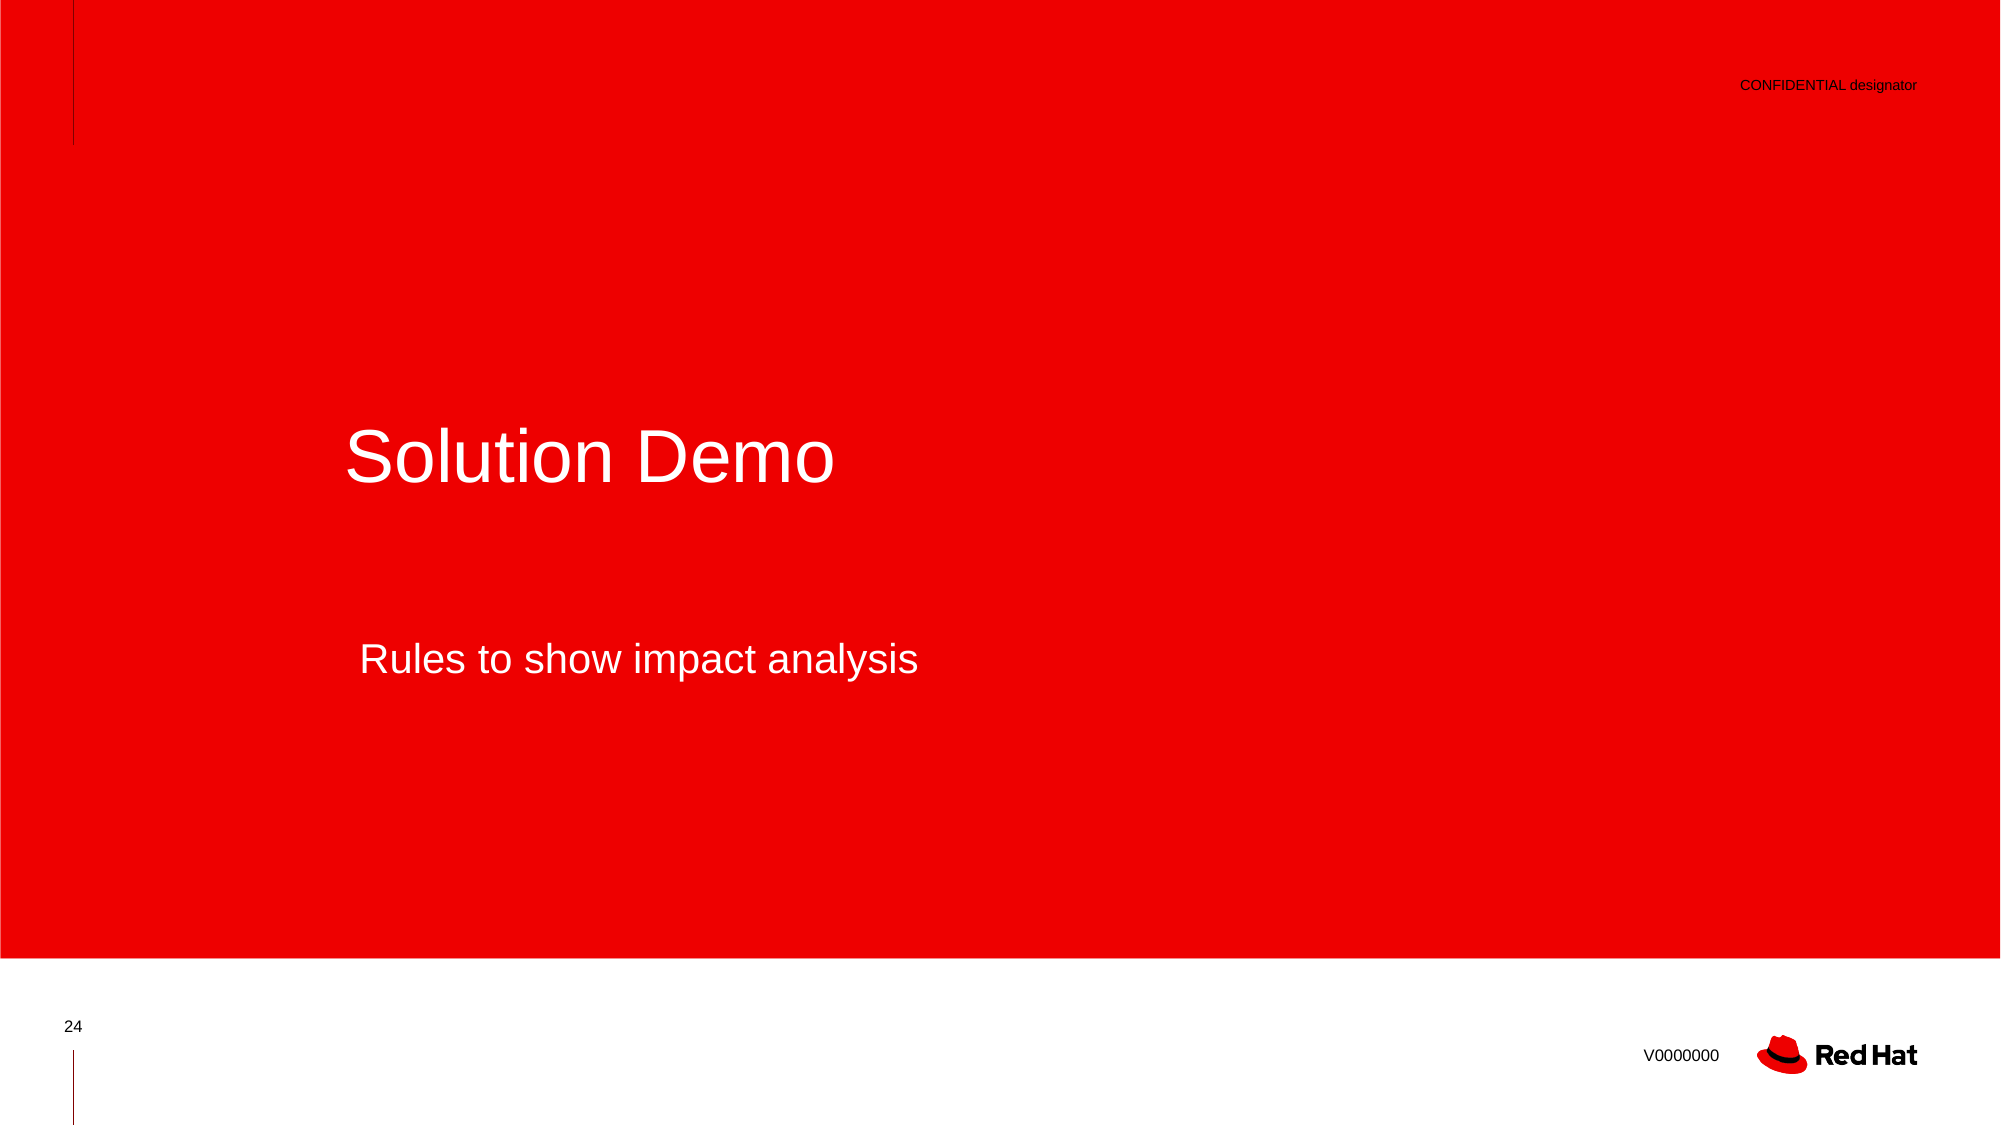

# Solution Demo
Rules to show impact analysis
24